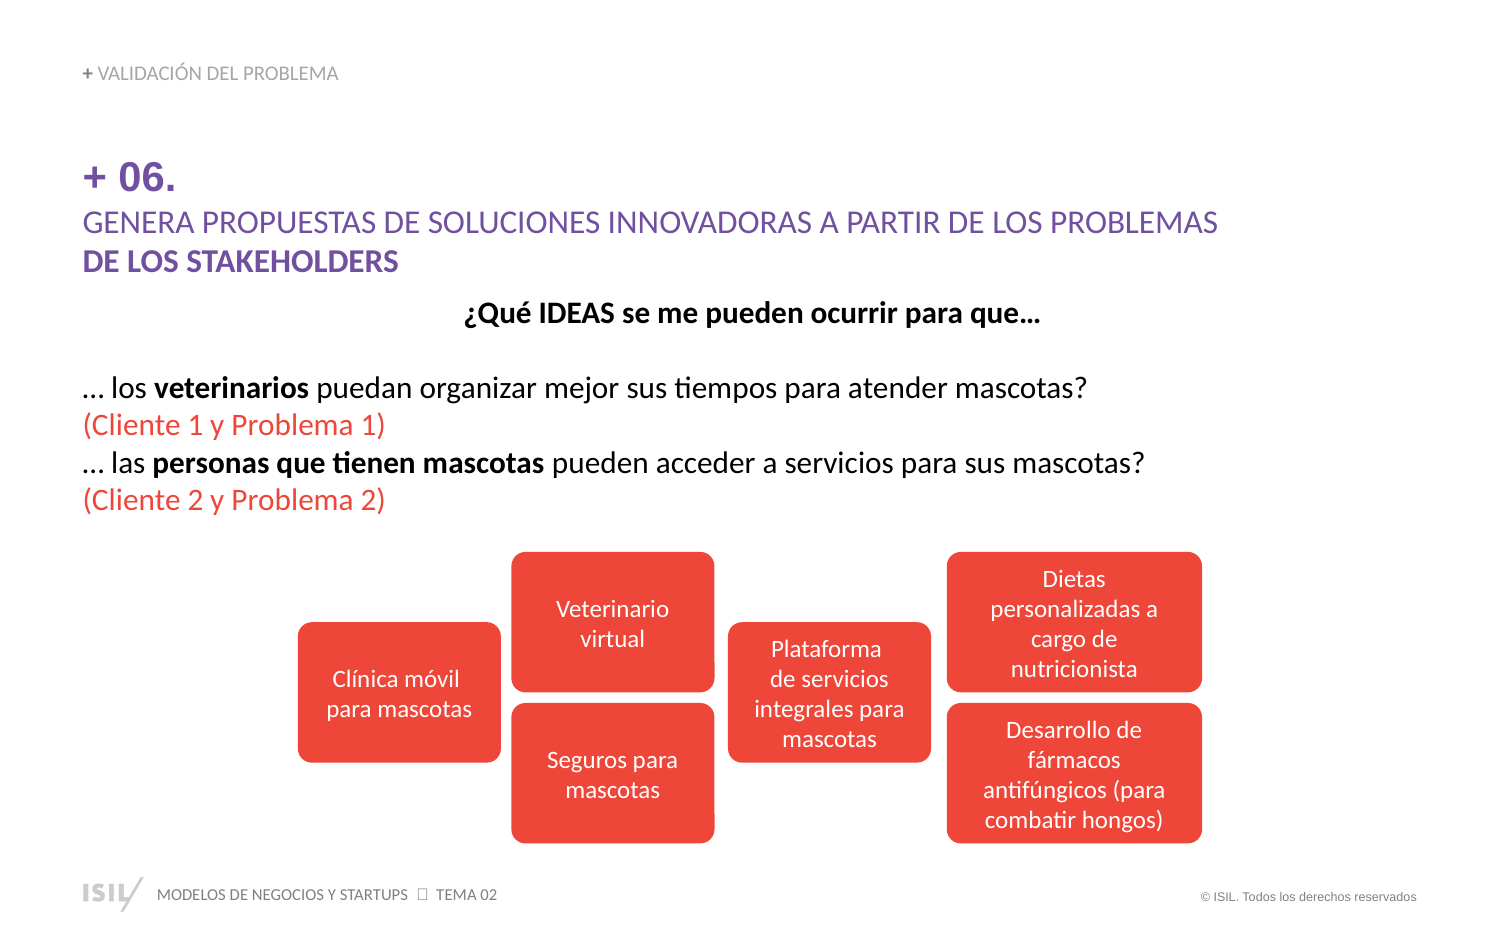

+ VALIDACIÓN DEL PROBLEMA
+ 06.
GENERA PROPUESTAS DE SOLUCIONES INNOVADORAS A PARTIR DE LOS PROBLEMAS
DE LOS STAKEHOLDERS
¿Qué IDEAS se me pueden ocurrir para que…

… los veterinarios puedan organizar mejor sus tiempos para atender mascotas?
(Cliente 1 y Problema 1)
… las personas que tienen mascotas pueden acceder a servicios para sus mascotas?
(Cliente 2 y Problema 2)
Veterinario virtual
Dietas personalizadas a cargo de nutricionista
Clínica móvil
para mascotas
Plataforma
de servicios integrales para mascotas
Seguros para mascotas
Desarrollo de fármacos antifúngicos (para combatir hongos)